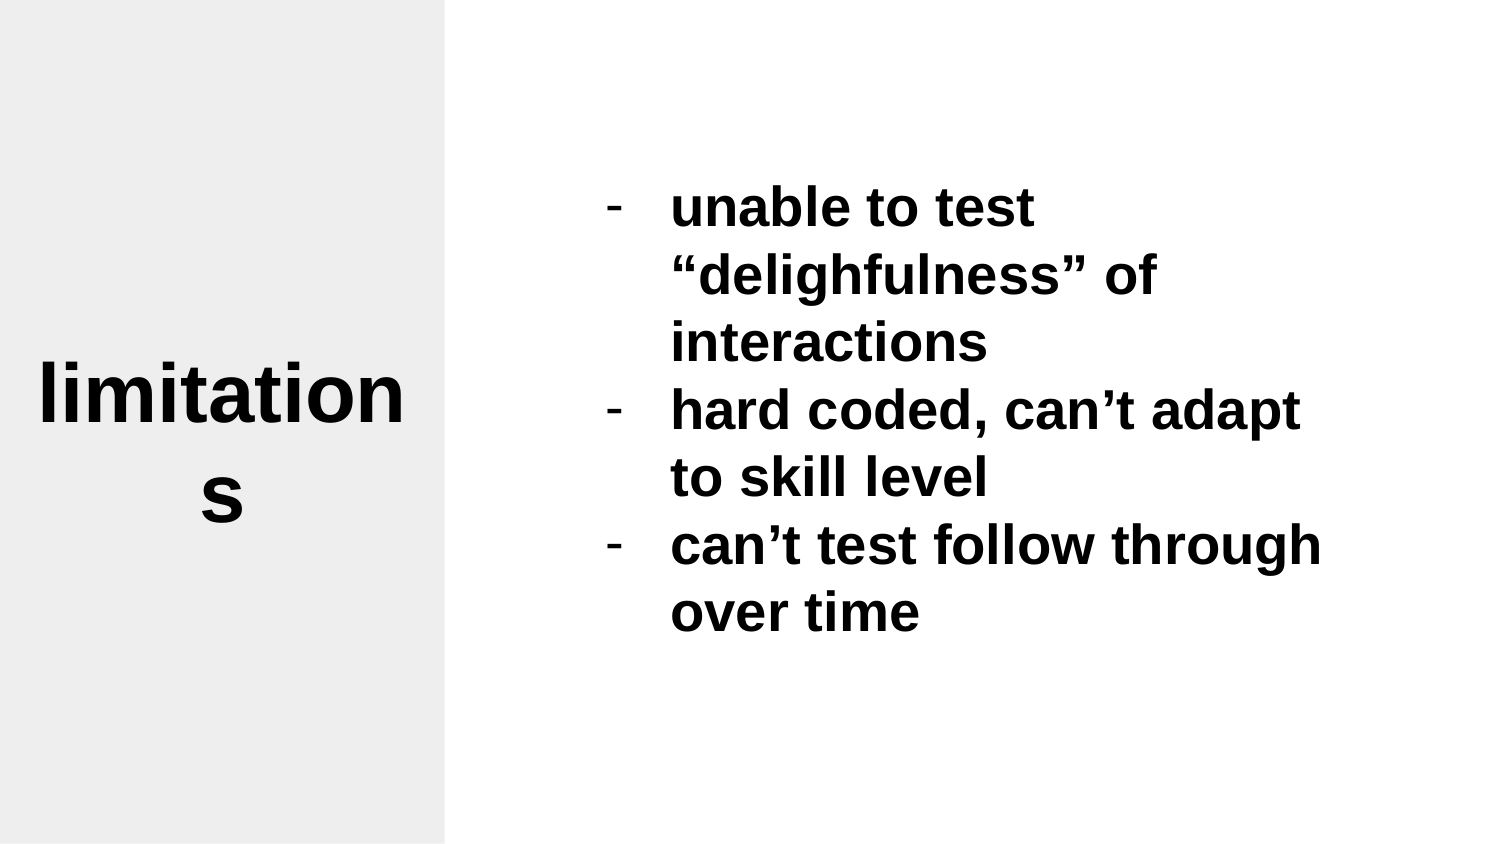

unable to test “delighfulness” of interactions
hard coded, can’t adapt to skill level
can’t test follow through over time
limitations